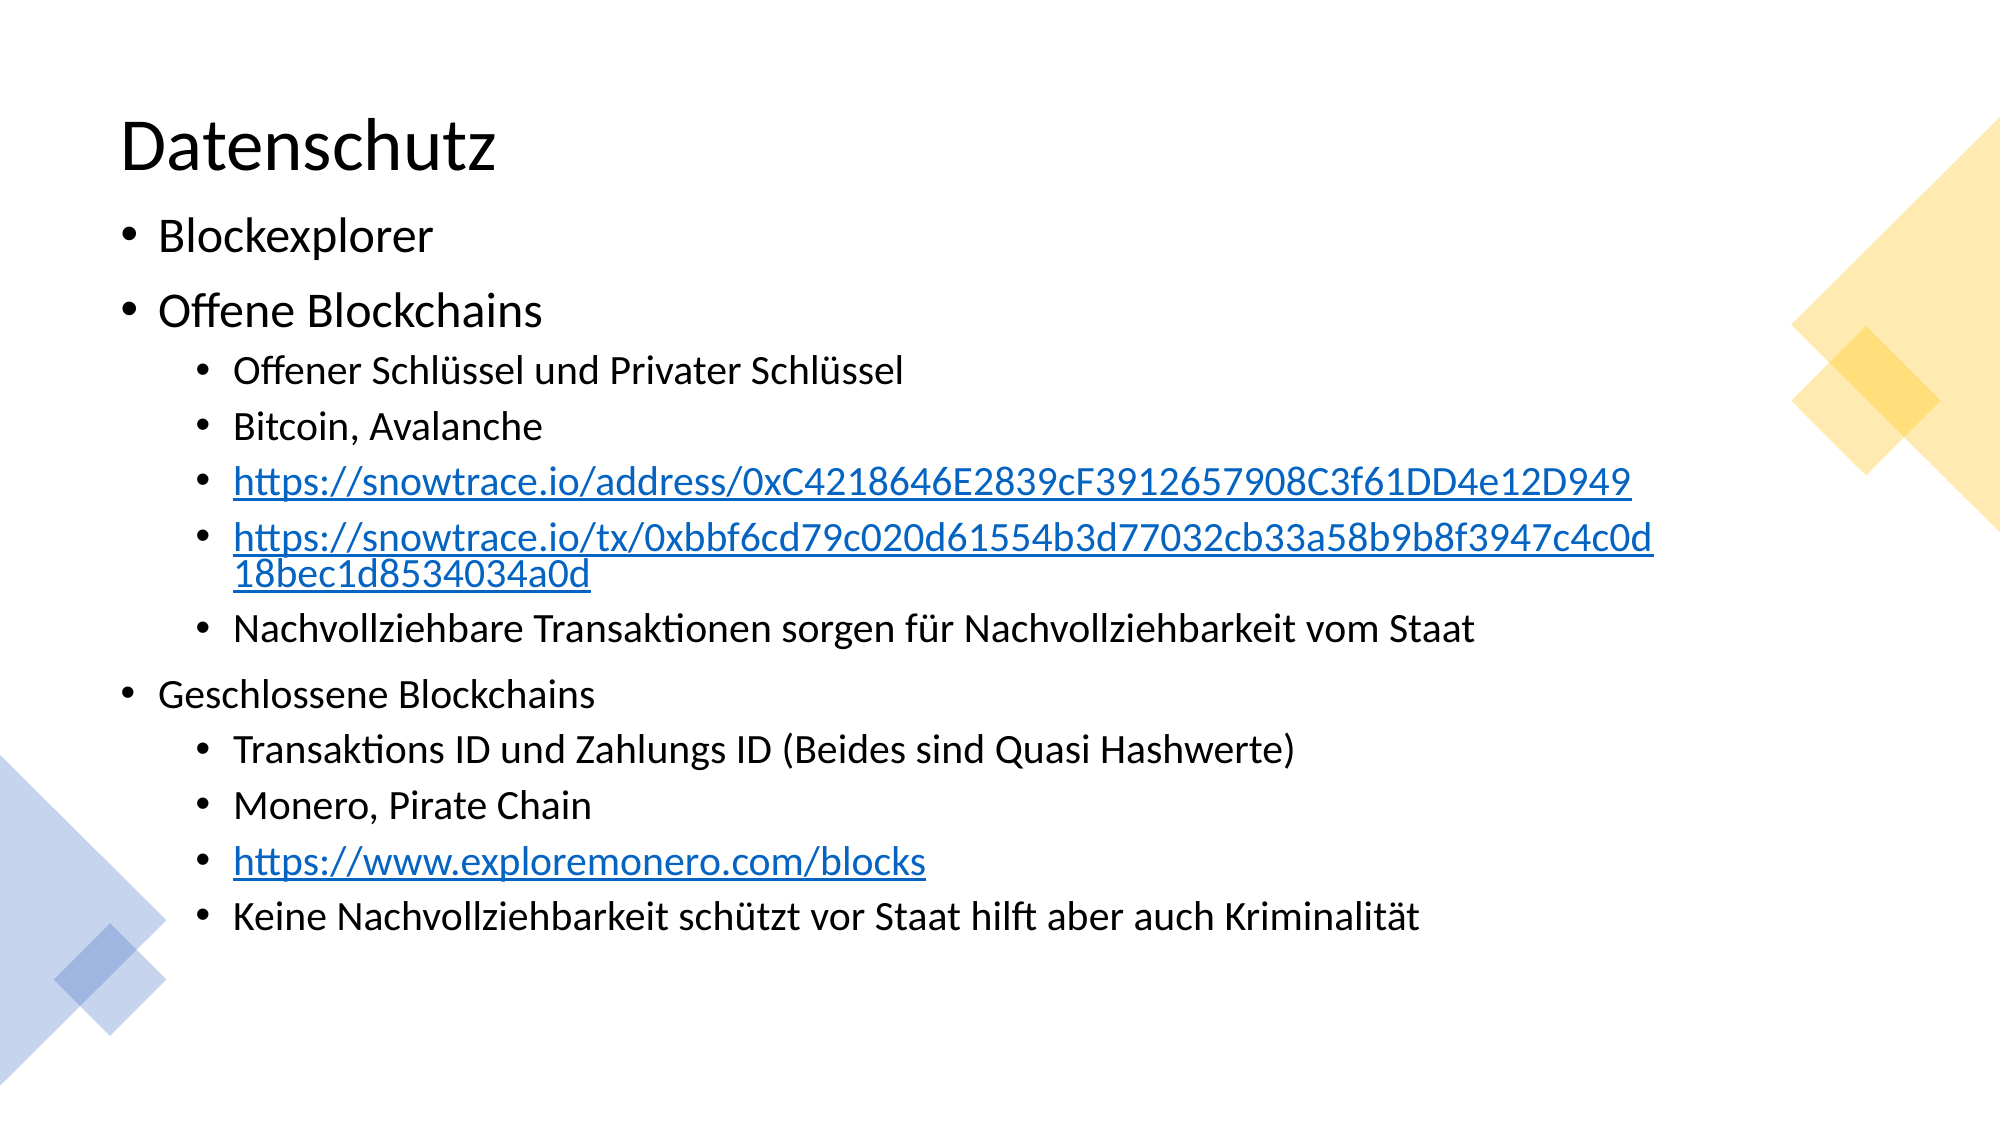

# Datenschutz
Blockexplorer
Offene Blockchains
Offener Schlüssel und Privater Schlüssel
Bitcoin, Avalanche
https://snowtrace.io/address/0xC4218646E2839cF3912657908C3f61DD4e12D949
https://snowtrace.io/tx/0xbbf6cd79c020d61554b3d77032cb33a58b9b8f3947c4c0d18bec1d8534034a0d
Nachvollziehbare Transaktionen sorgen für Nachvollziehbarkeit vom Staat
Geschlossene Blockchains
Transaktions ID und Zahlungs ID (Beides sind Quasi Hashwerte)
Monero, Pirate Chain
https://www.exploremonero.com/blocks
Keine Nachvollziehbarkeit schützt vor Staat hilft aber auch Kriminalität

7